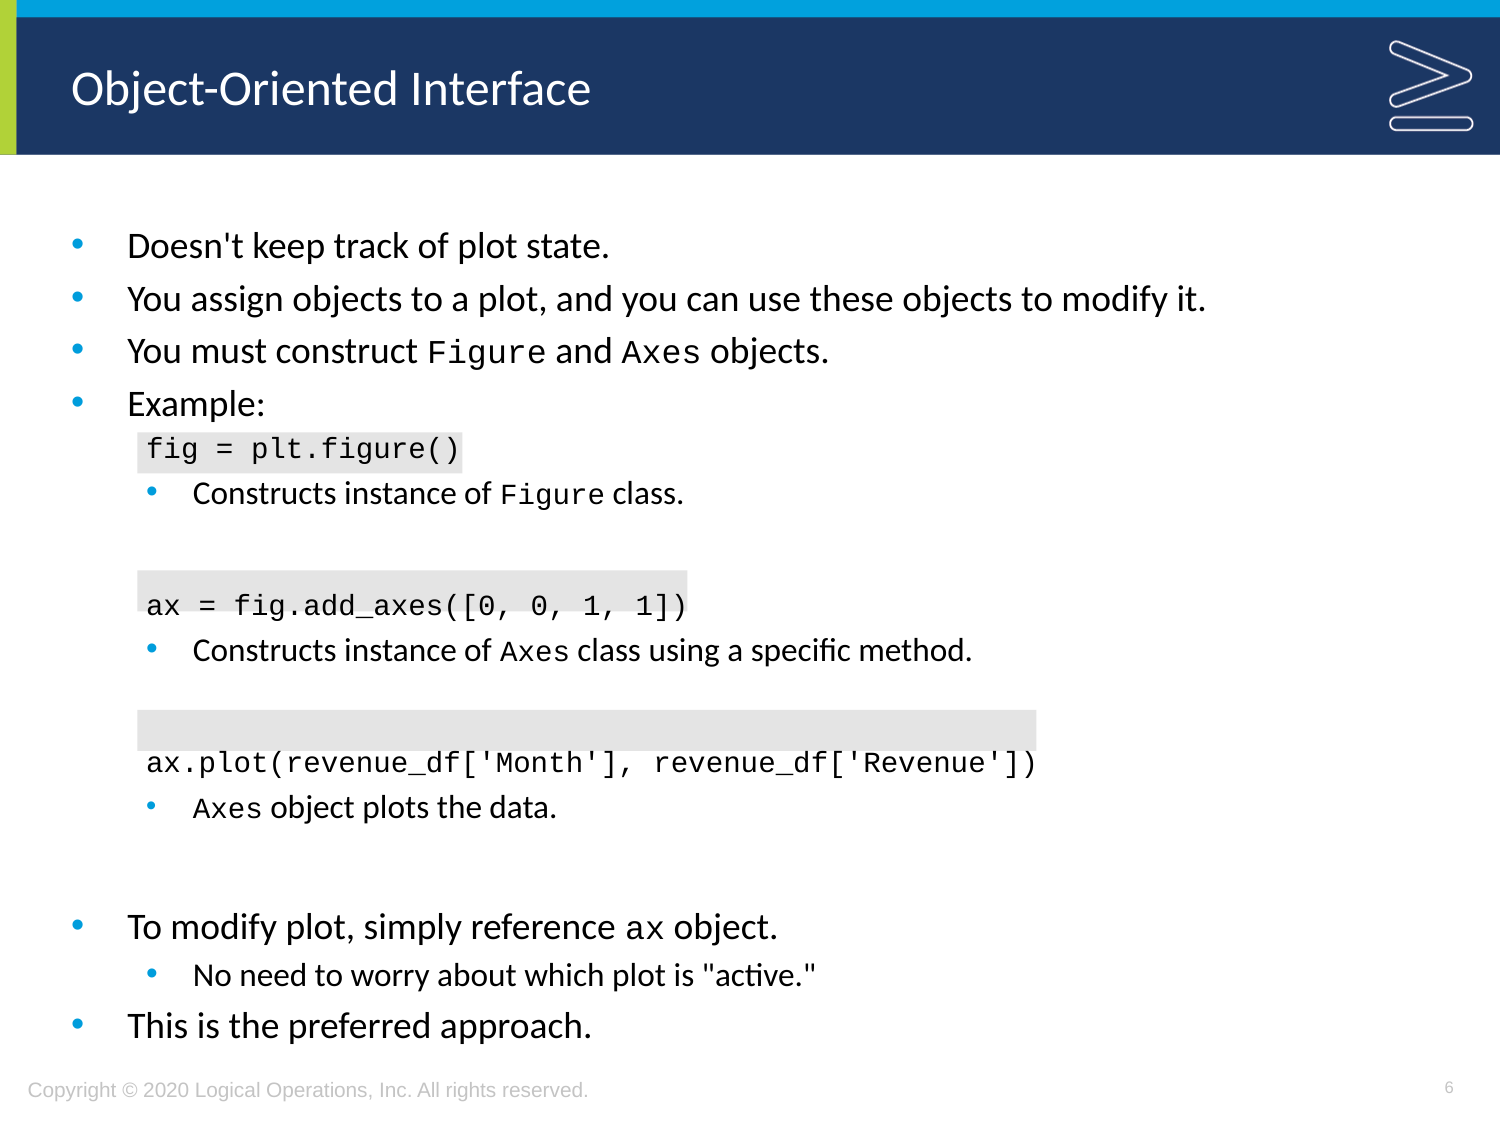

# Object-Oriented Interface
Doesn't keep track of plot state.
You assign objects to a plot, and you can use these objects to modify it.
You must construct Figure and Axes objects.
Example:
fig = plt.figure()
Constructs instance of Figure class.

ax = fig.add_axes([0, 0, 1, 1])
Constructs instance of Axes class using a specific method.

ax.plot(revenue_df['Month'], revenue_df['Revenue'])
Axes object plots the data.

To modify plot, simply reference ax object.
No need to worry about which plot is "active."
This is the preferred approach.

6